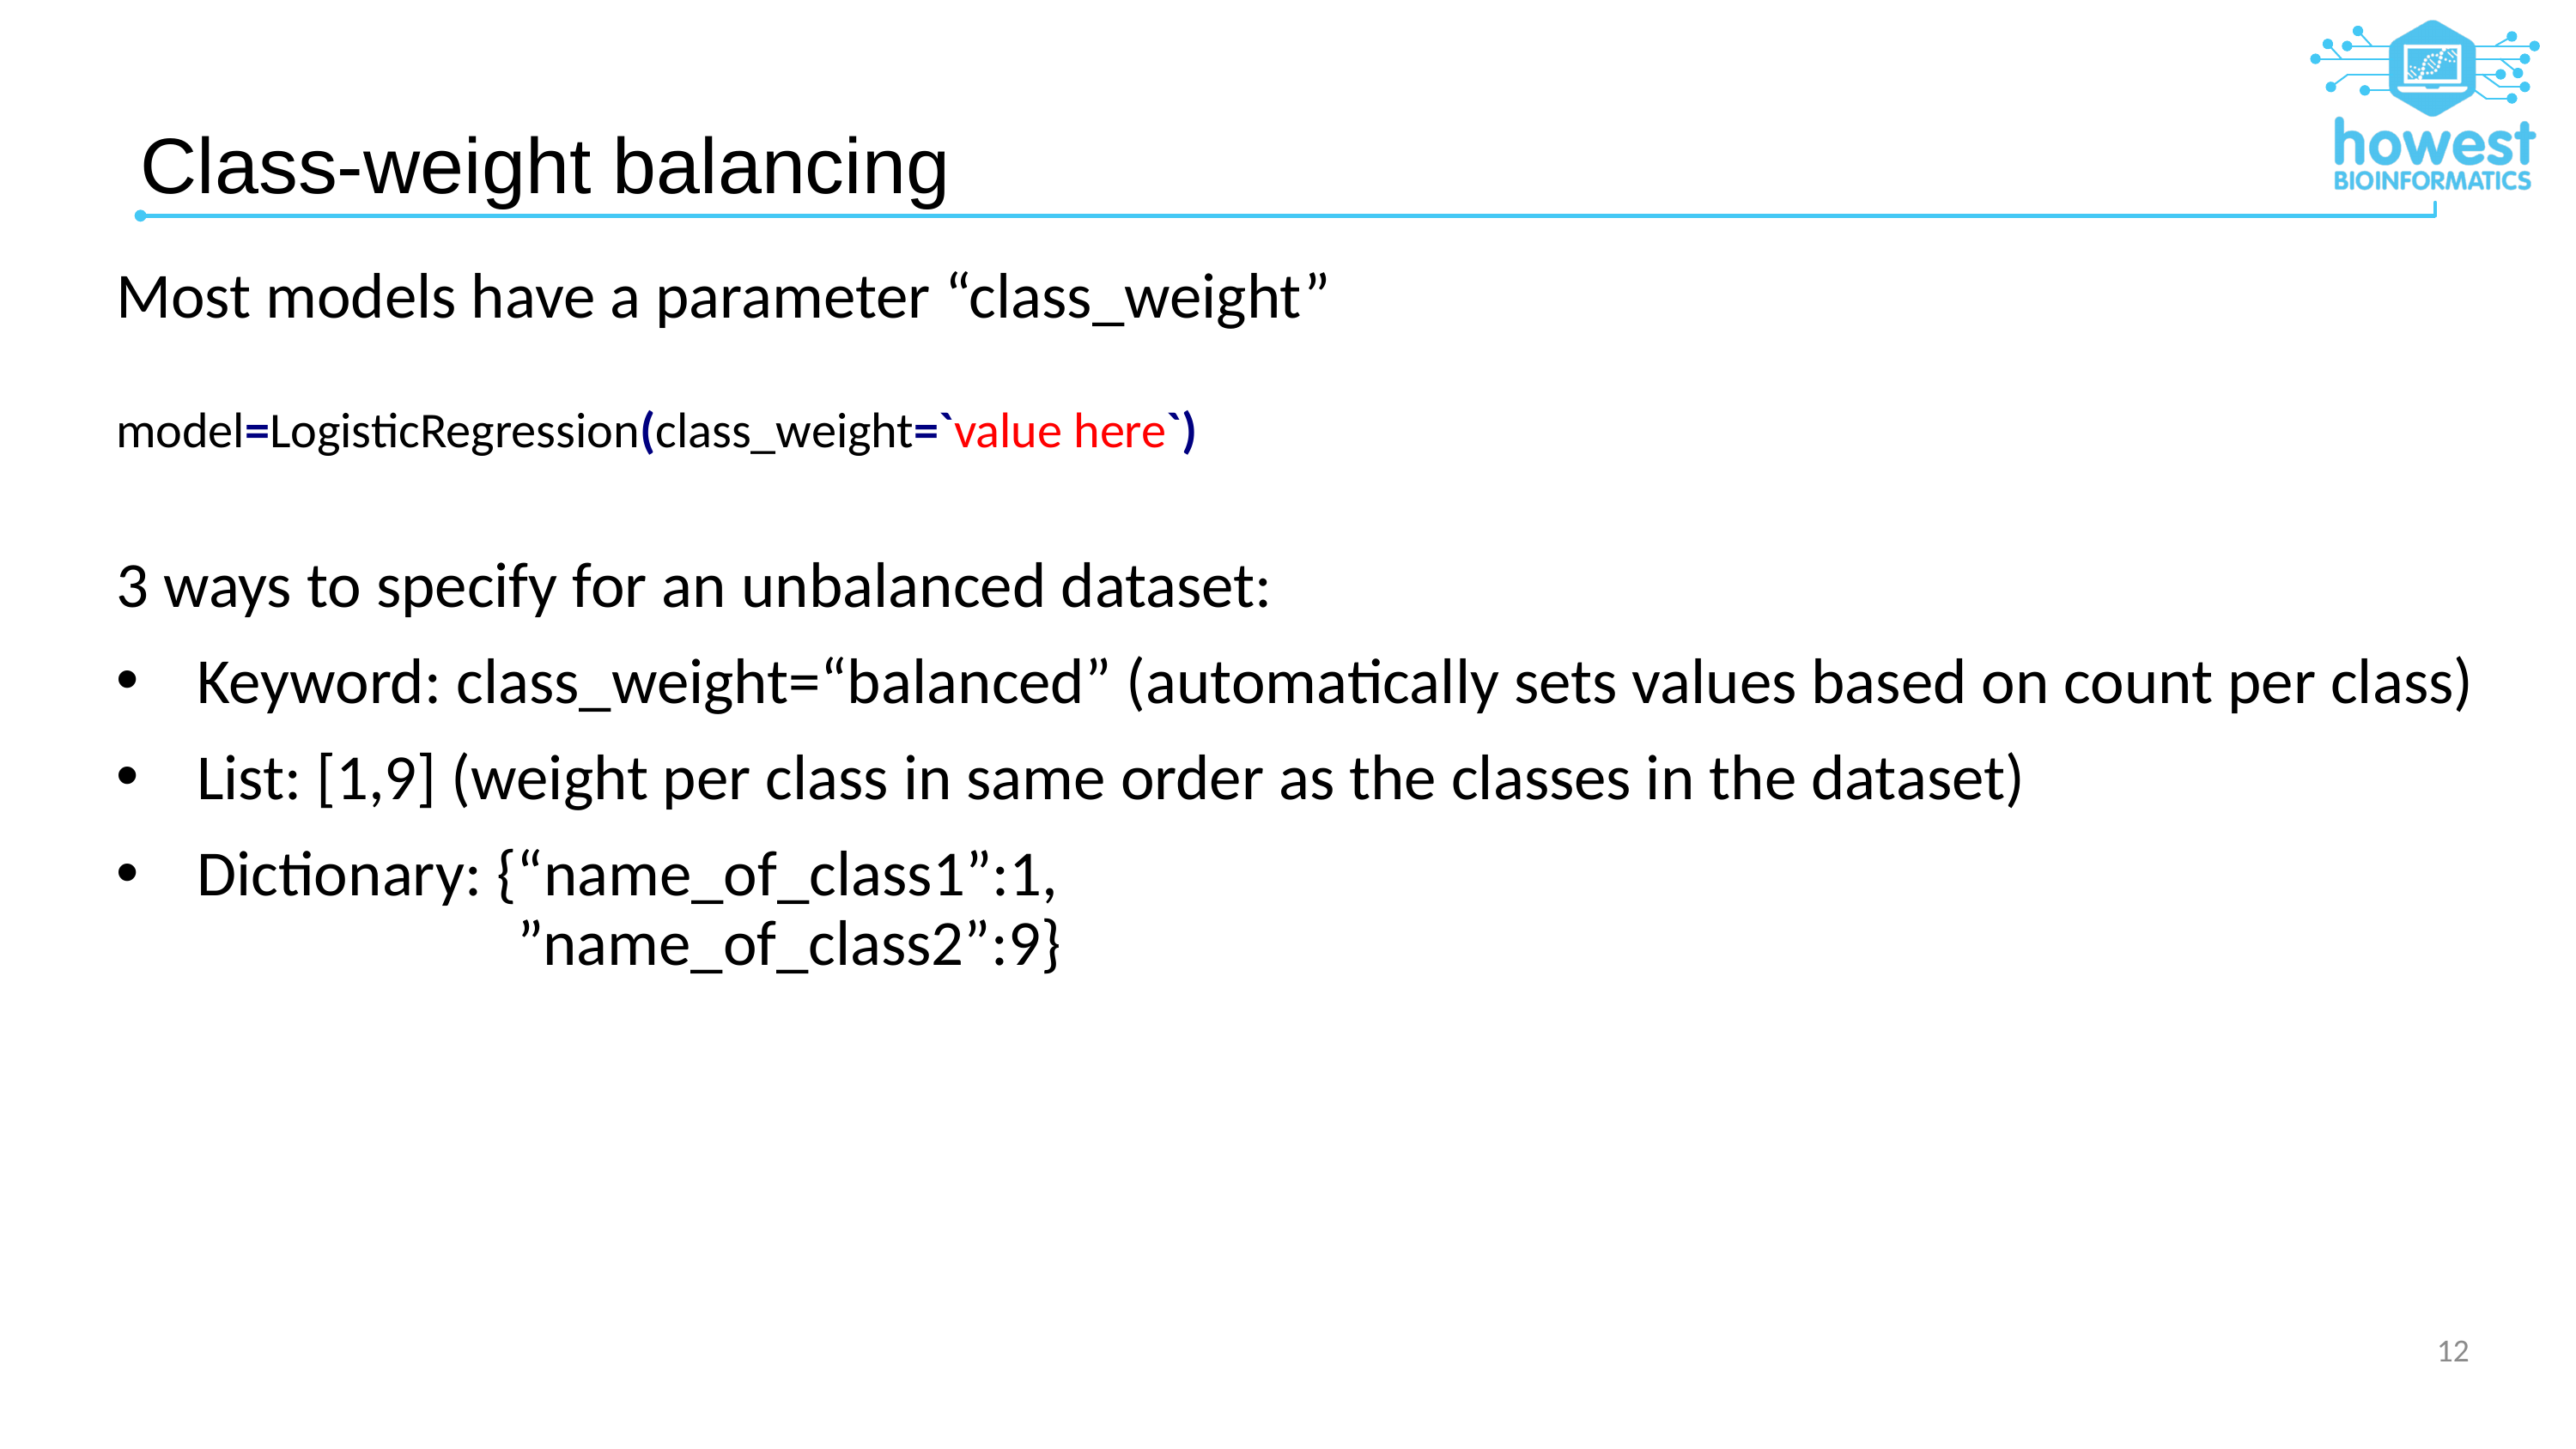

# Class-weight balancing
Most models have a parameter “class_weight”

3 ways to specify for an unbalanced dataset:
Keyword: class_weight=“balanced” (automatically sets values based on count per class)
List: [1,9] (weight per class in same order as the classes in the dataset)
Dictionary: {“name_of_class1”:1,
                      ”name_of_class2”:9}

model=LogisticRegression(class_weight=`value here`)
12